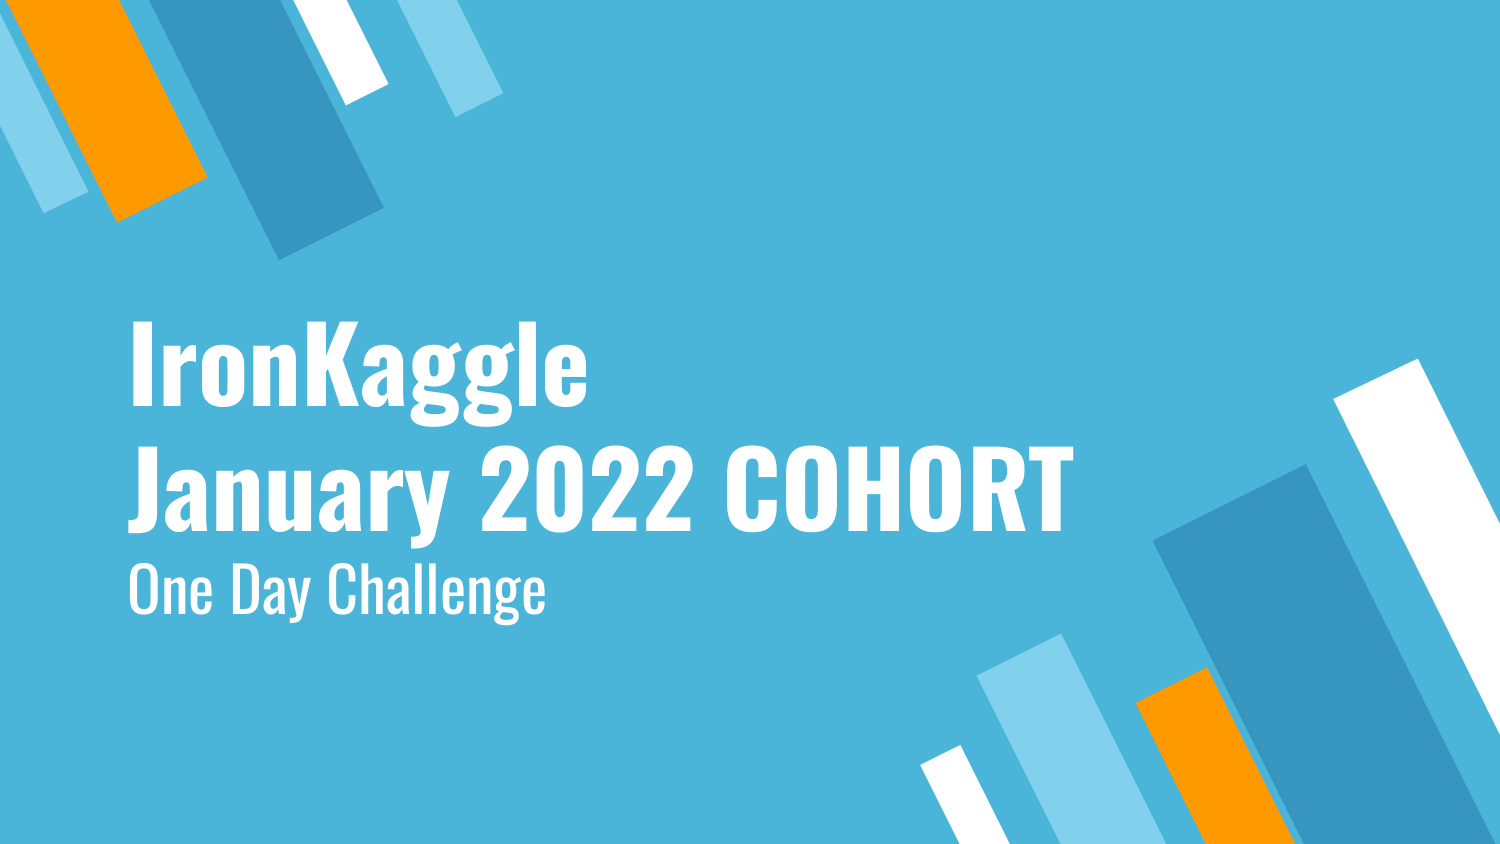

# IronKaggle
January 2022 COHORT
One Day Challenge